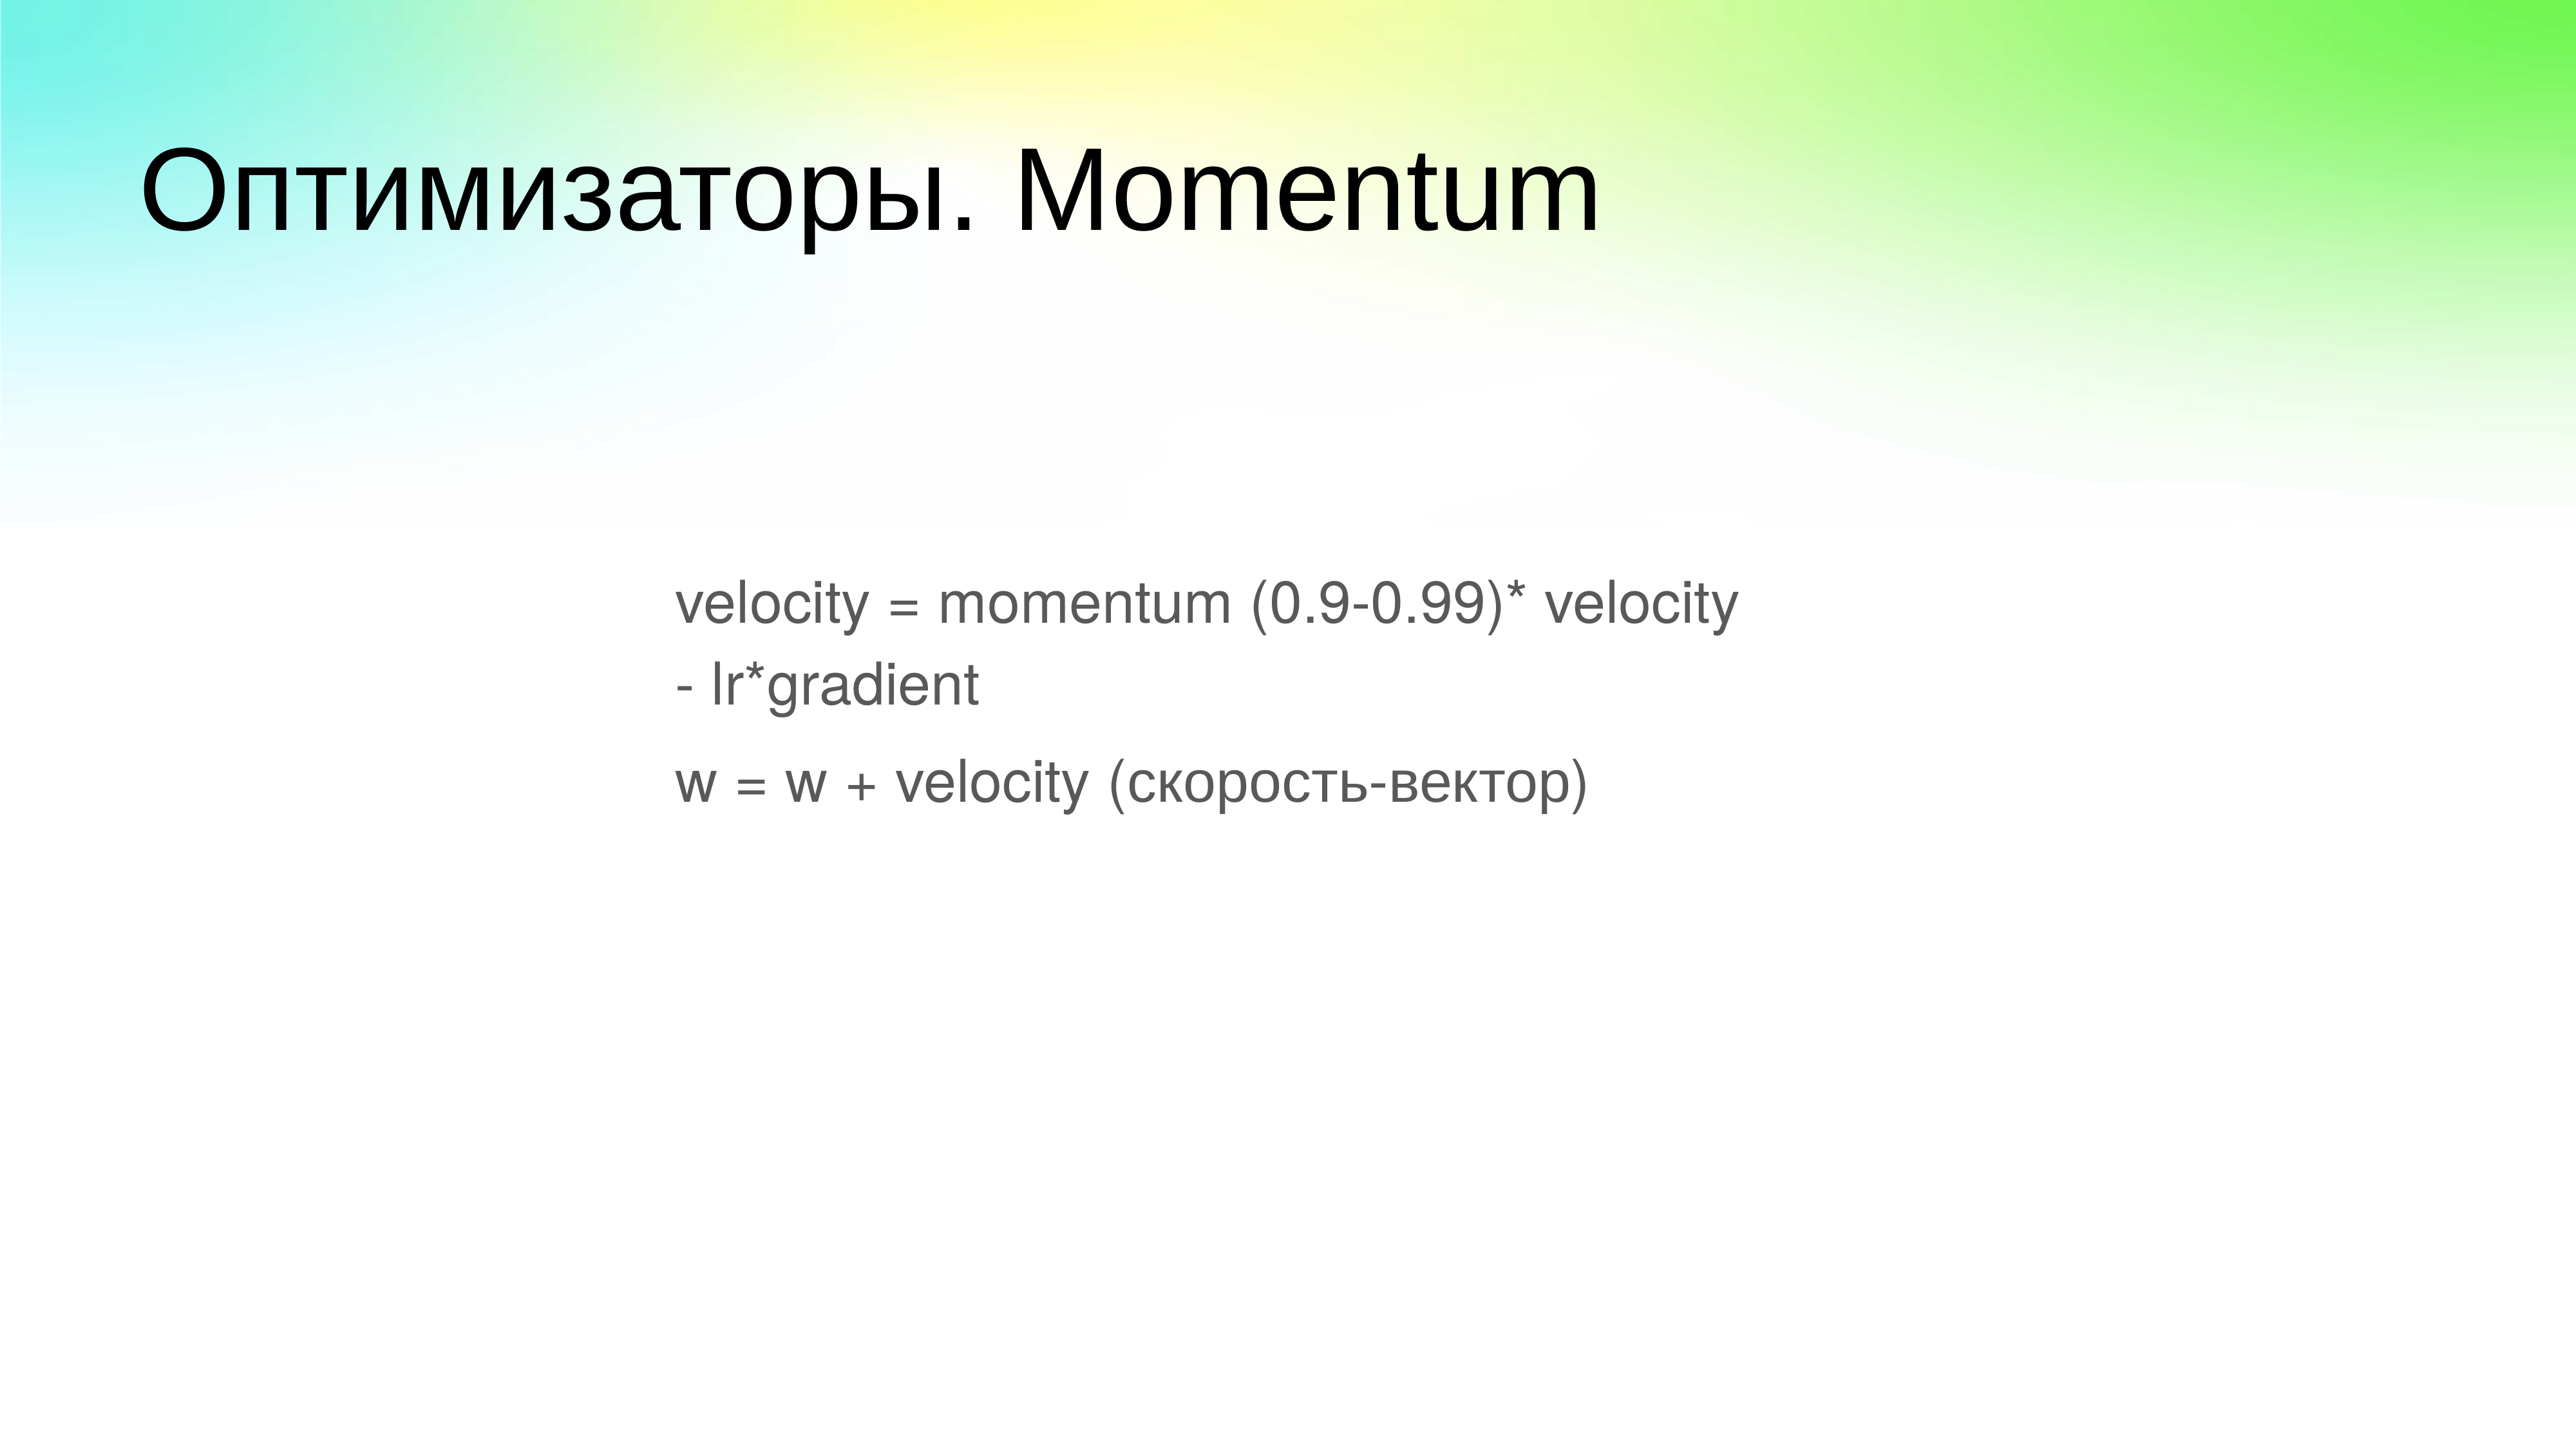

# Оптимизаторы. Momentum
velocity = momentum (0.9-0.99)* velocity - lr*gradient
w = w + velocity (скорость-вектор)